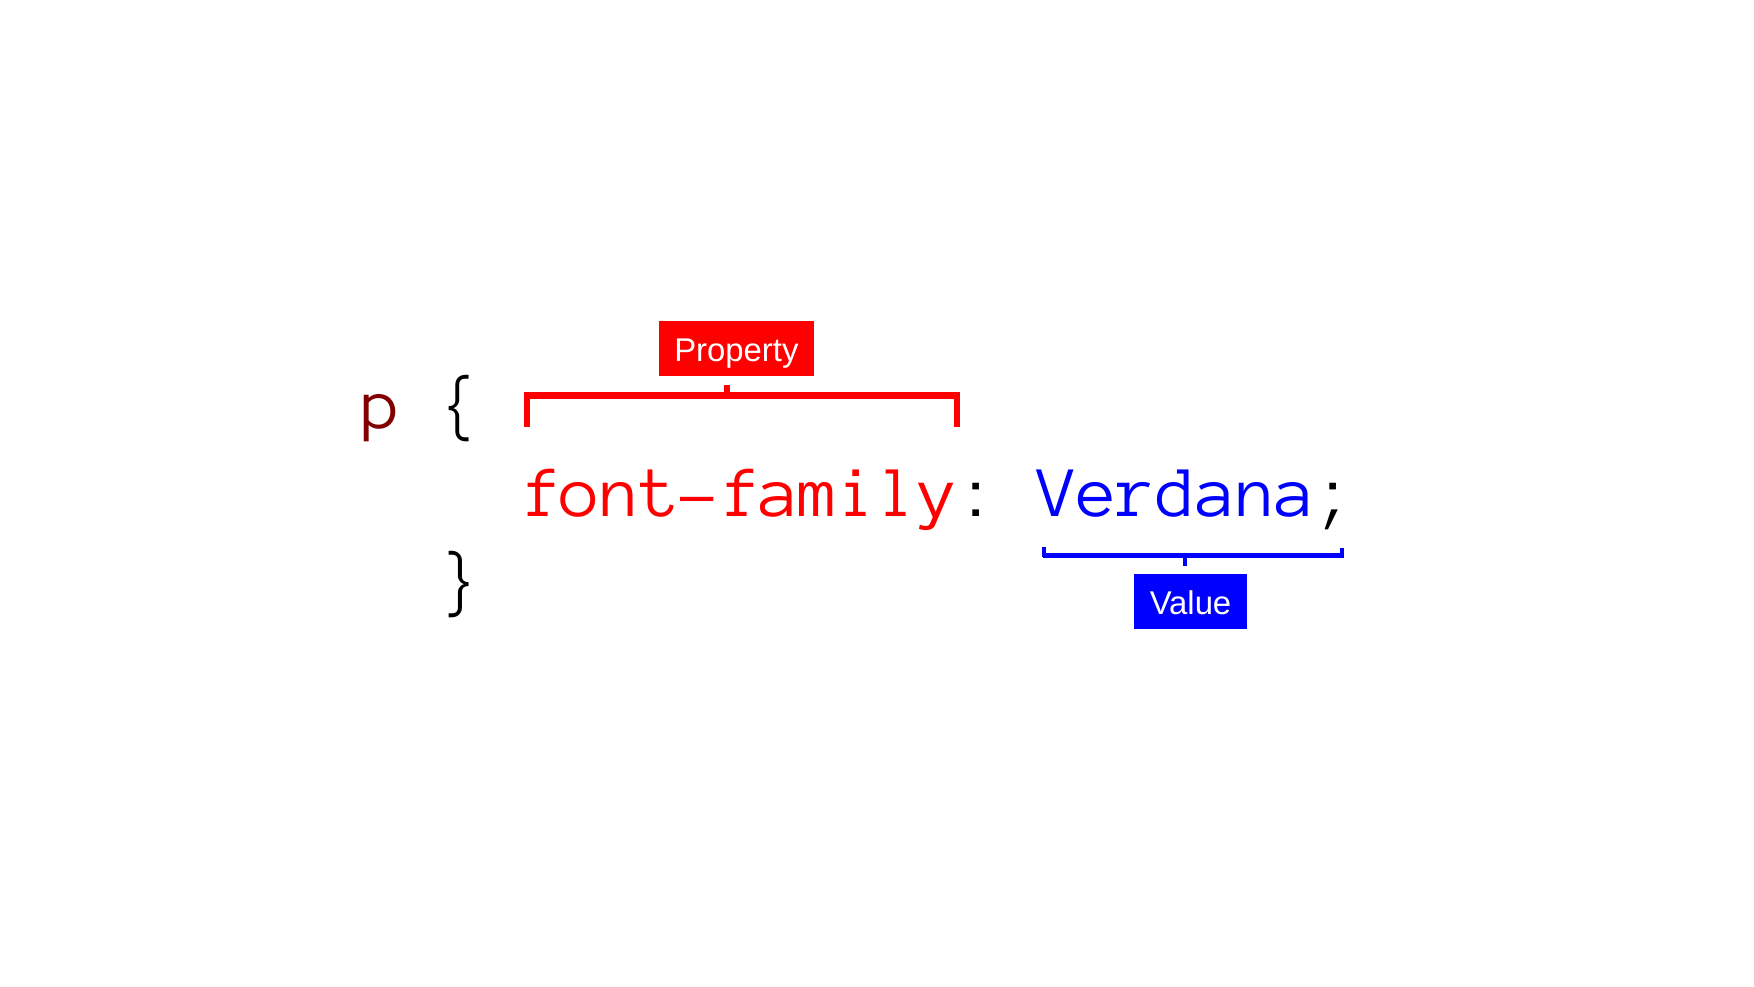

Property
p {
    font-family: Verdana;
  }
Value